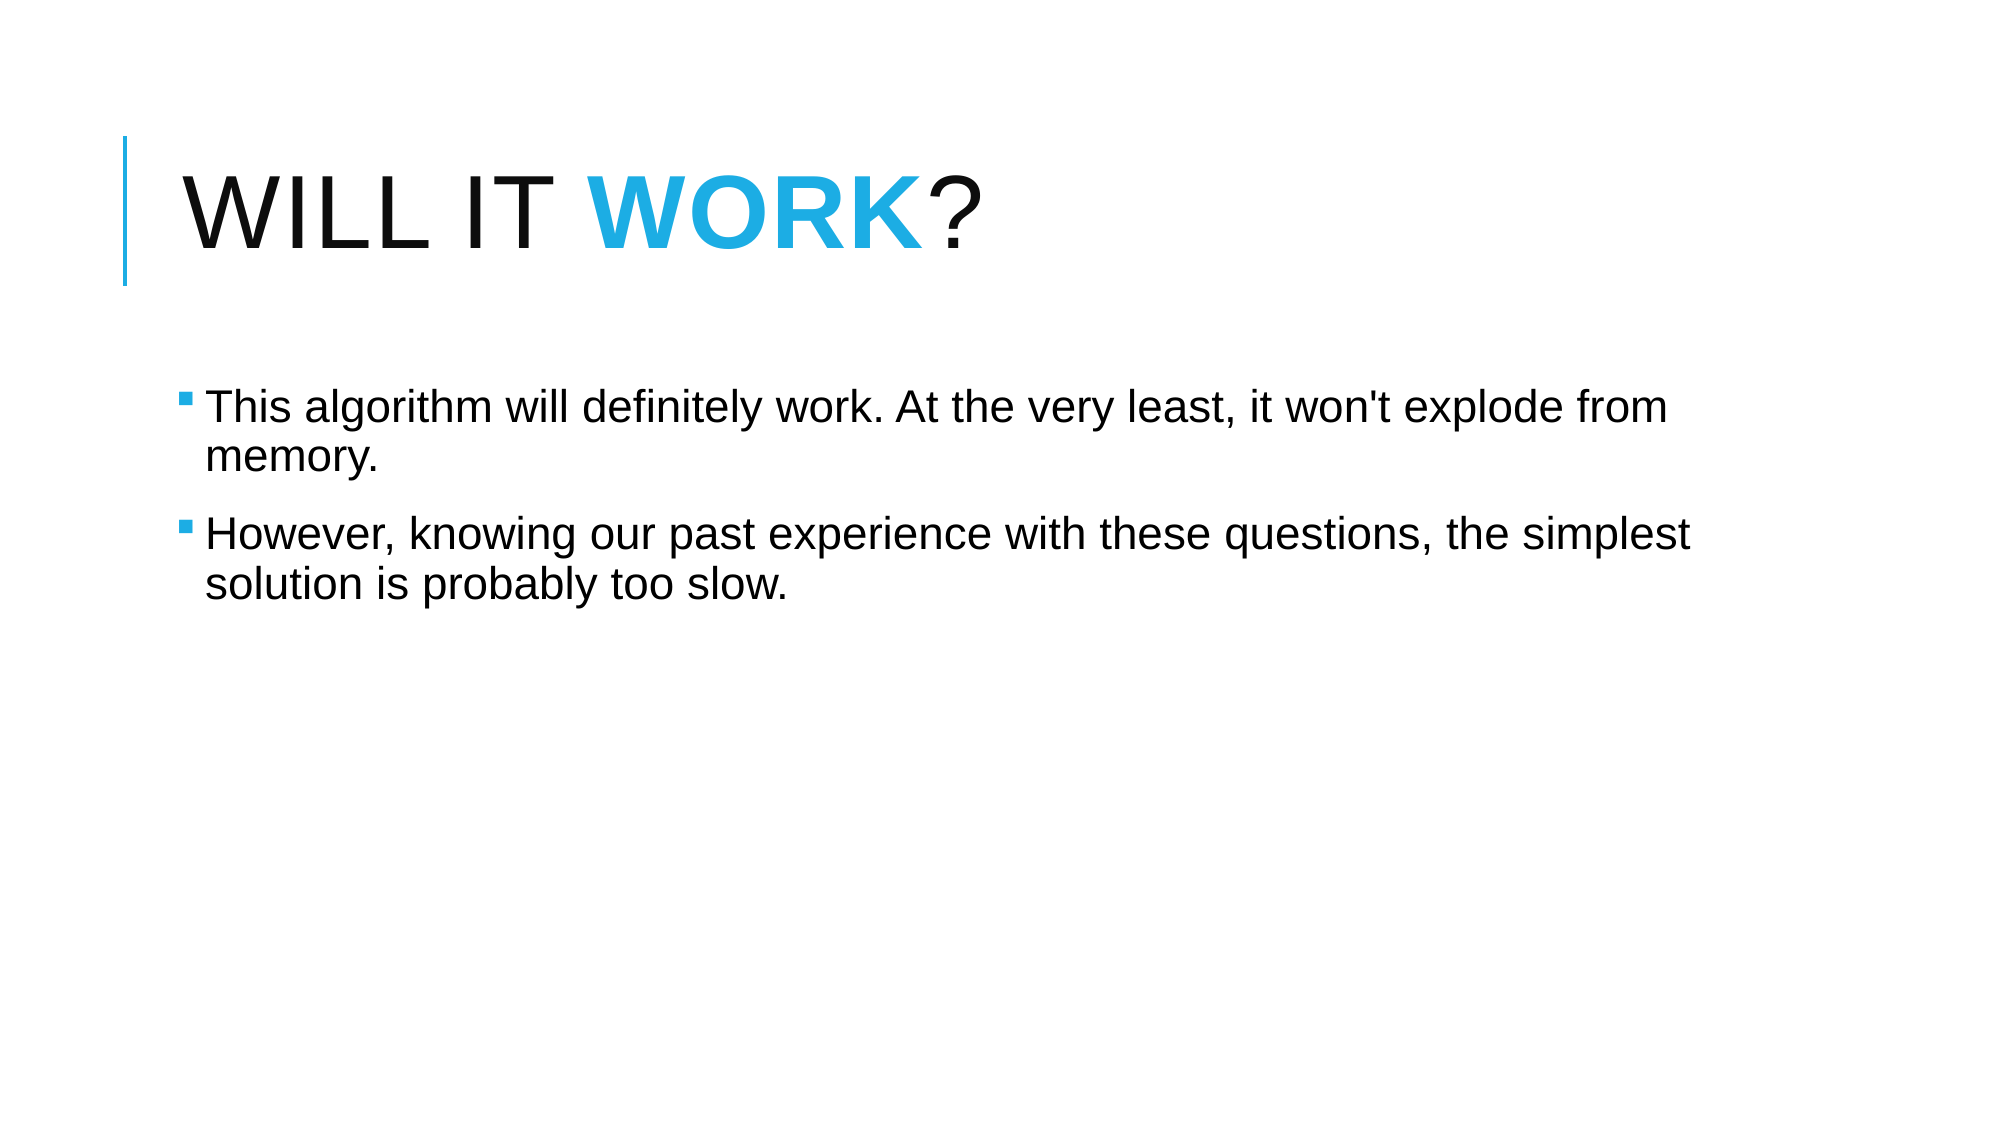

# Will it work?
This algorithm will definitely work. At the very least, it won't explode from memory.
However, knowing our past experience with these questions, the simplest solution is probably too slow.